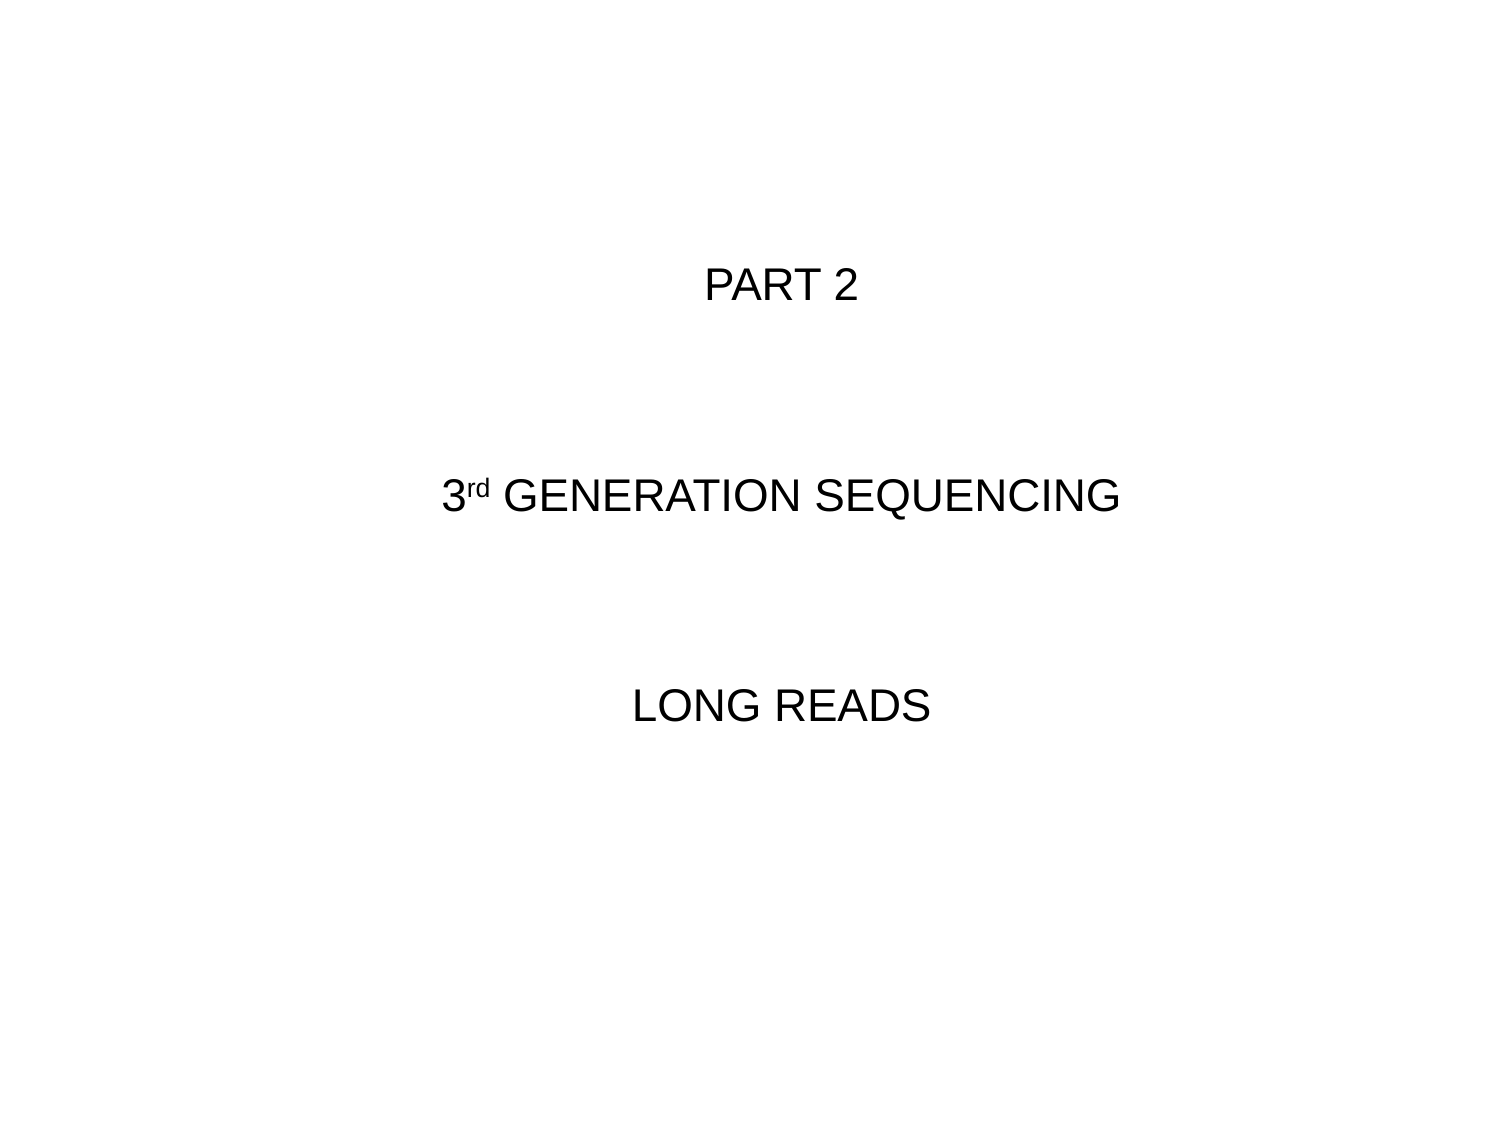

PART 2

3rd GENERATION SEQUENCING

LONG READS